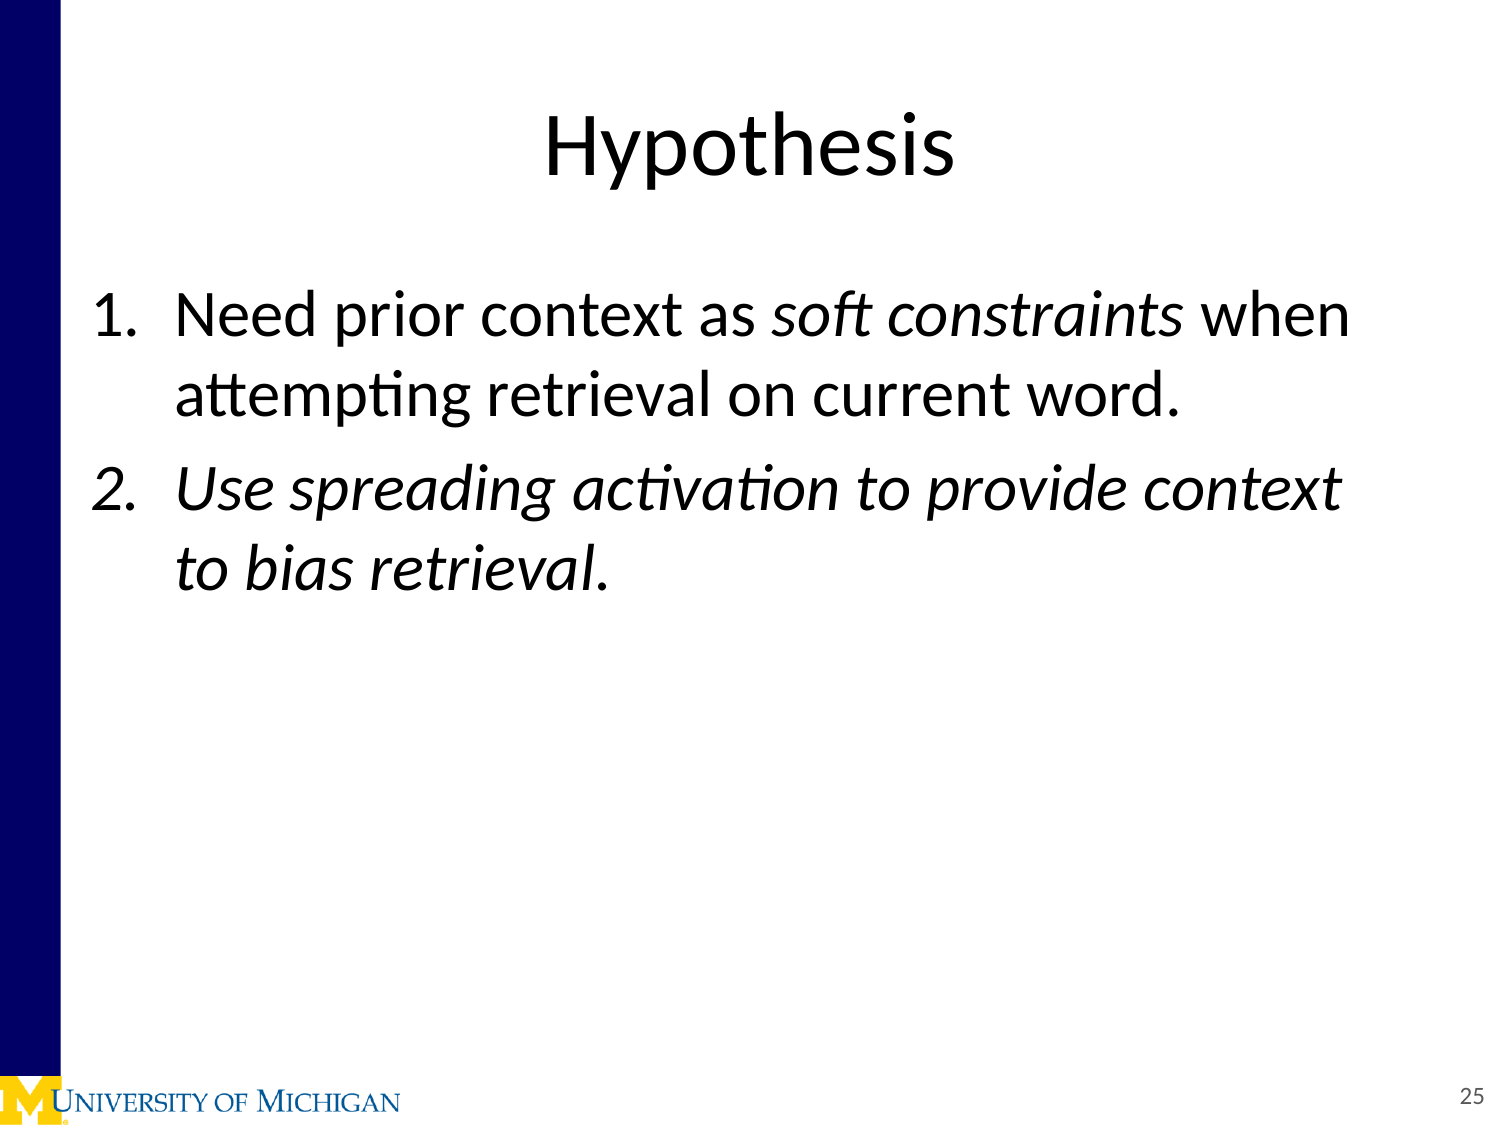

# Hypothesis
Need prior context as soft constraints when attempting retrieval on current word.
Use spreading activation to provide context to bias retrieval.

25